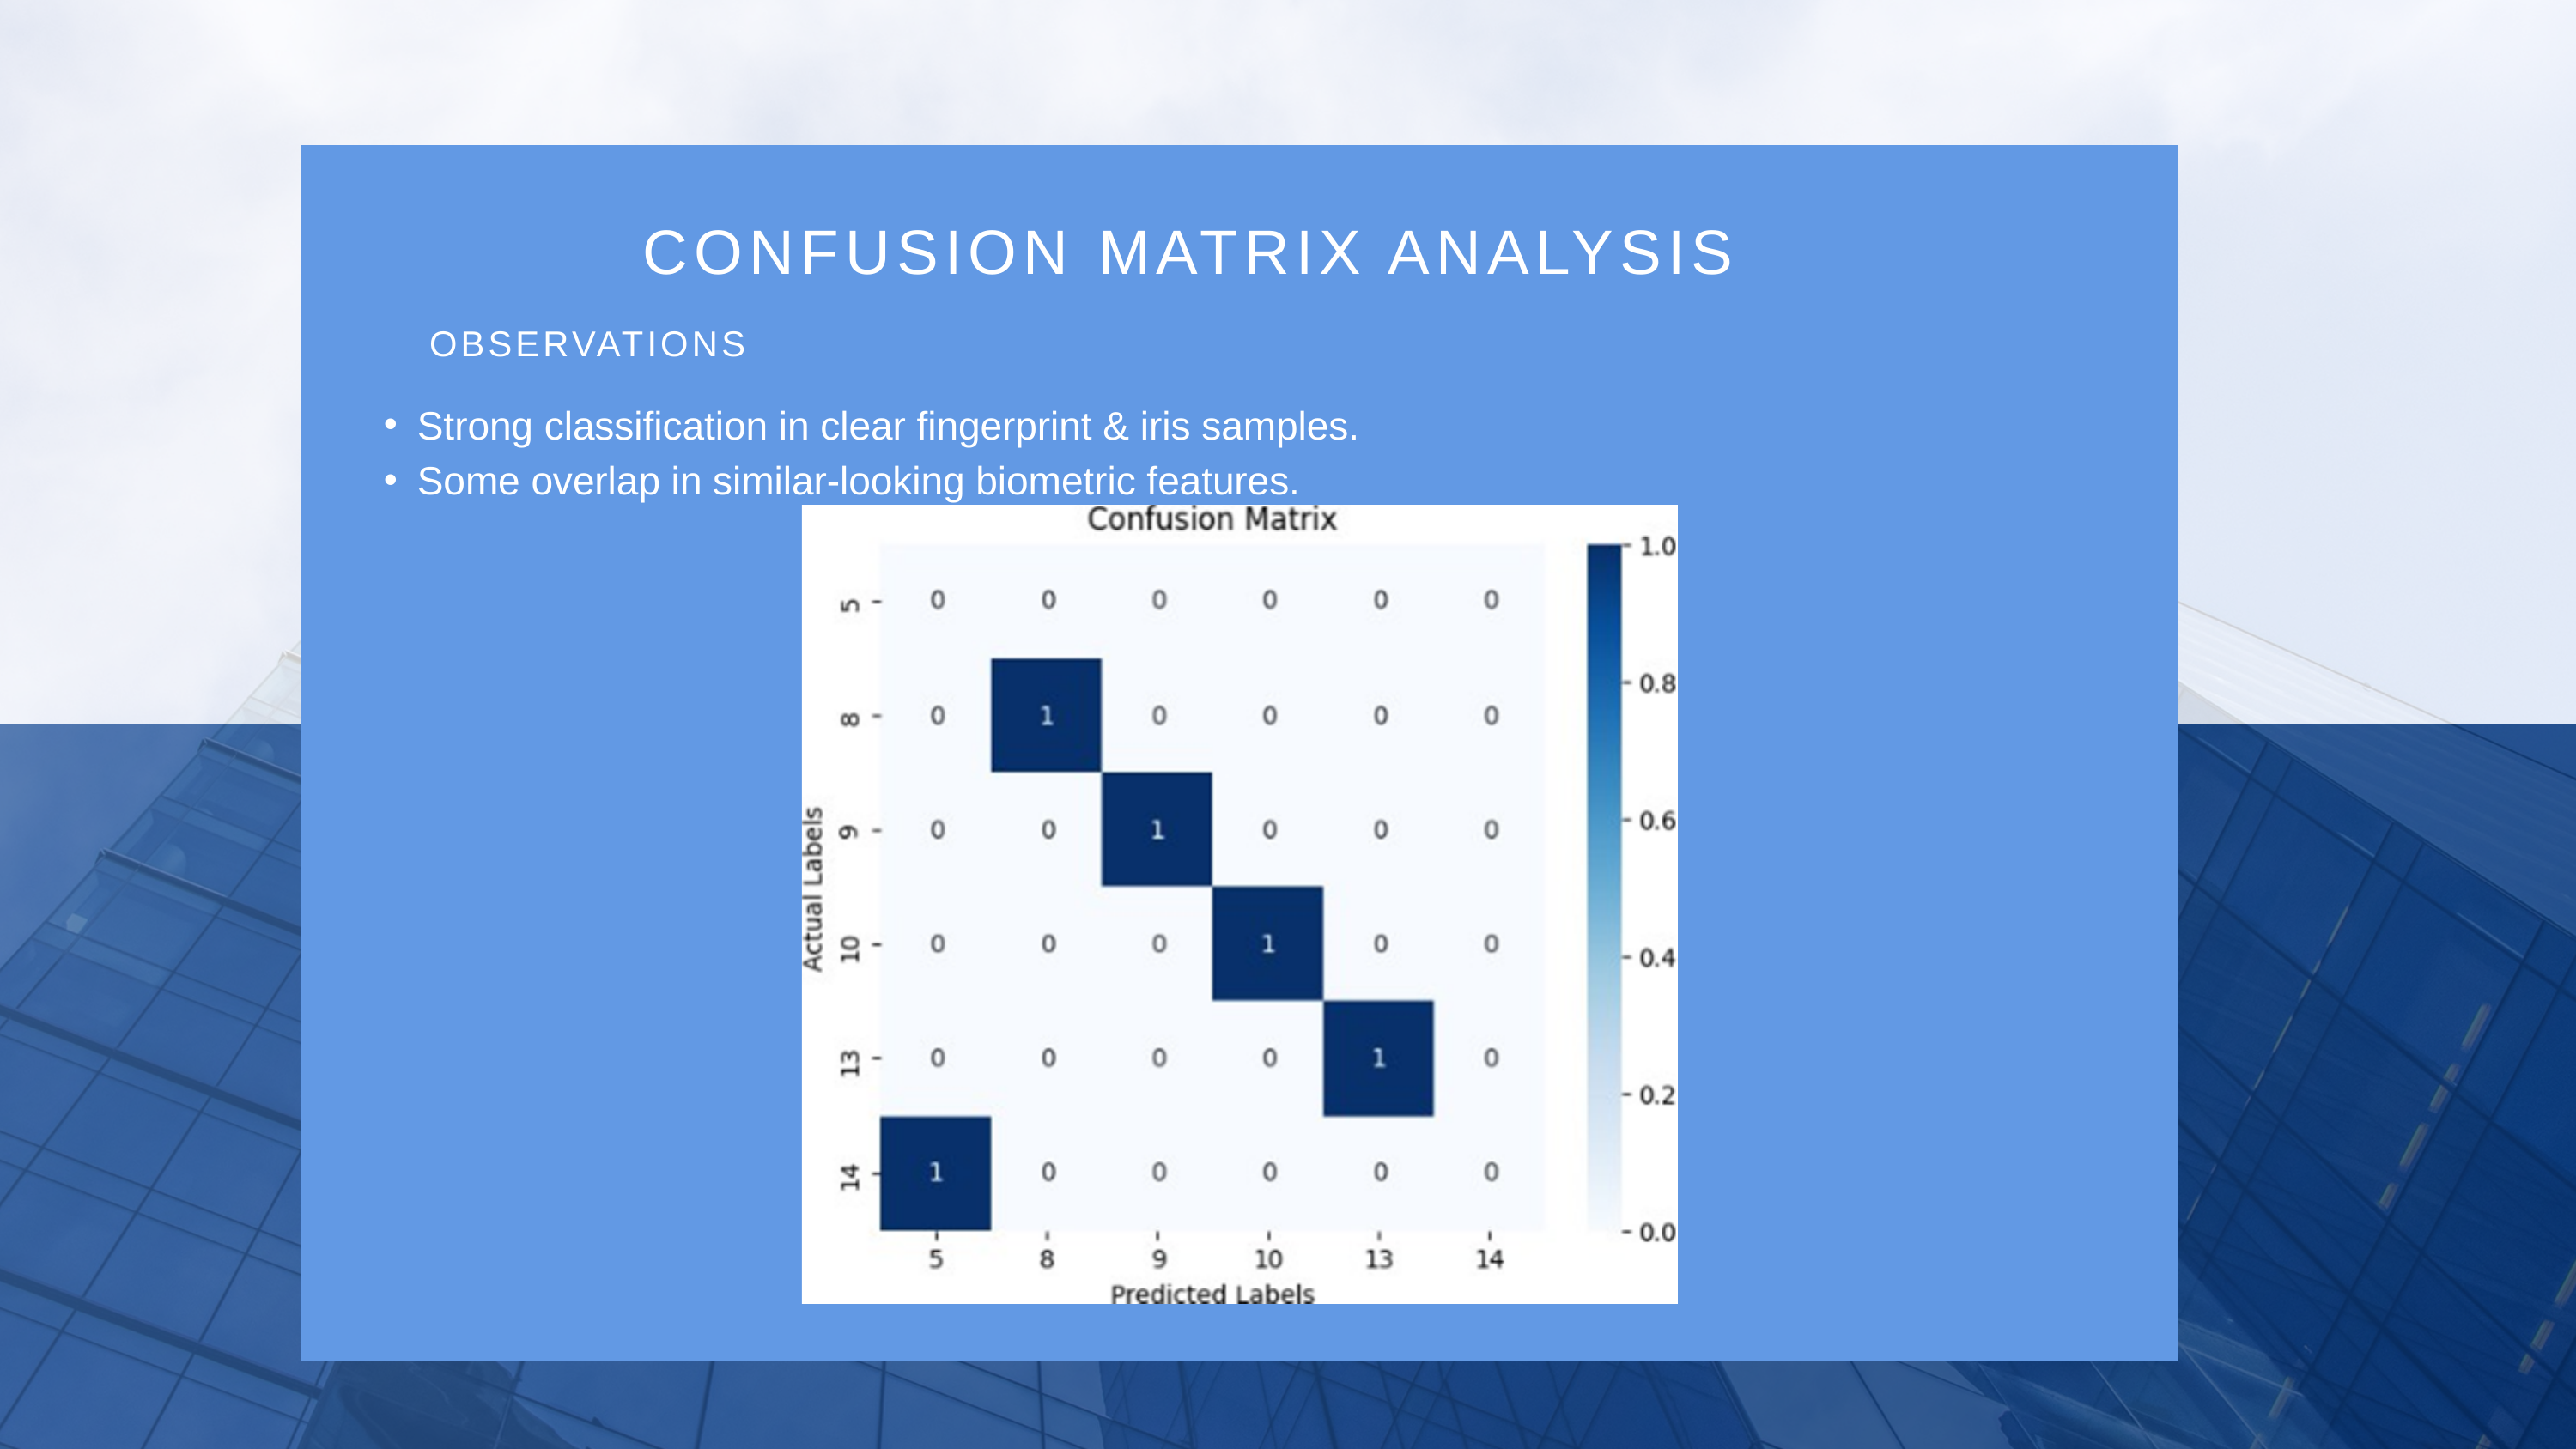

CONFUSION MATRIX ANALYSIS
OBSERVATIONS
Strong classification in clear fingerprint & iris samples.
Some overlap in similar-looking biometric features.